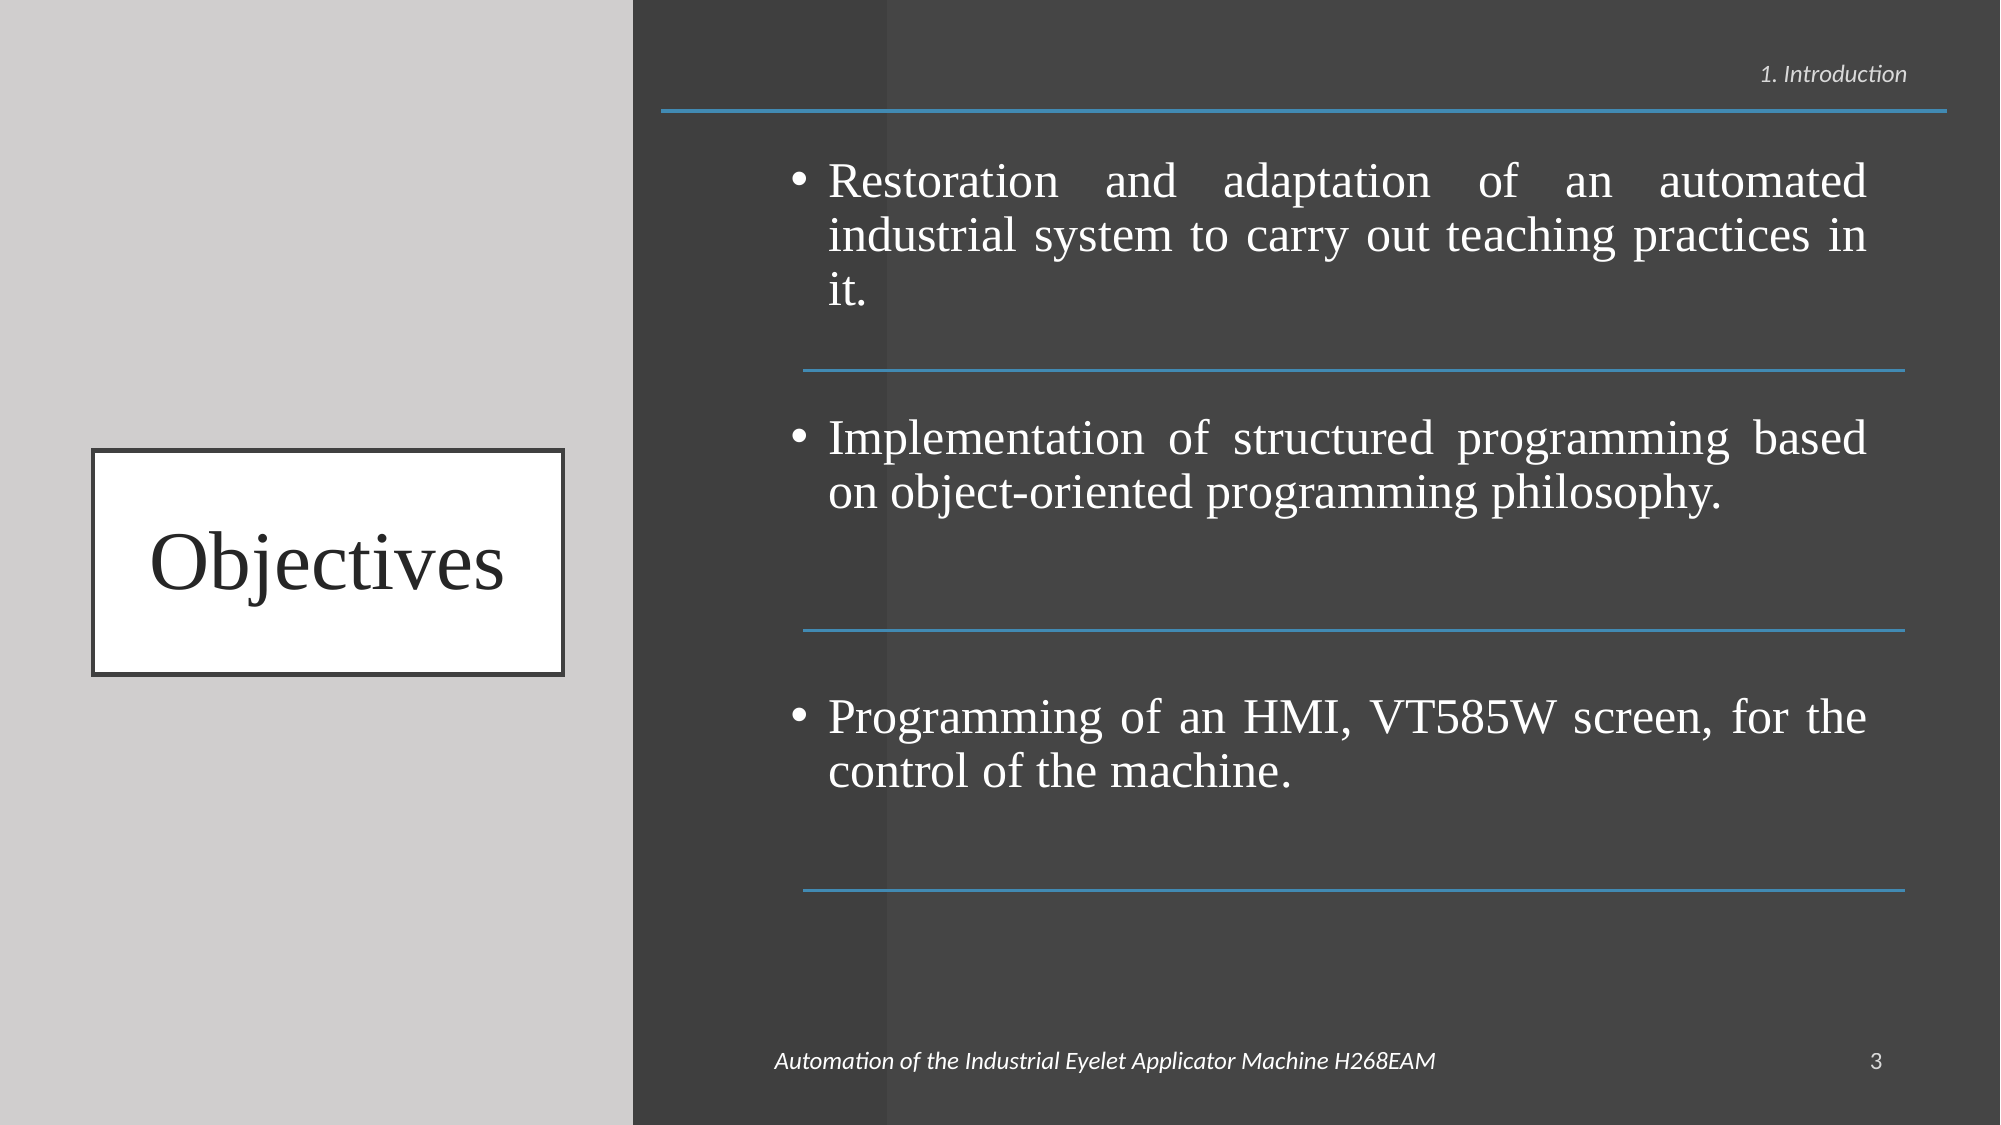

1. Introduction
Restoration and adaptation of an automated industrial system to carry out teaching practices in it.

Implementation of structured programming based on object-oriented programming philosophy.

Programming of an HMI, VT585W screen, for the control of the machine.
# Objectives
3
Automation of the Industrial Eyelet Applicator Machine H268EAM